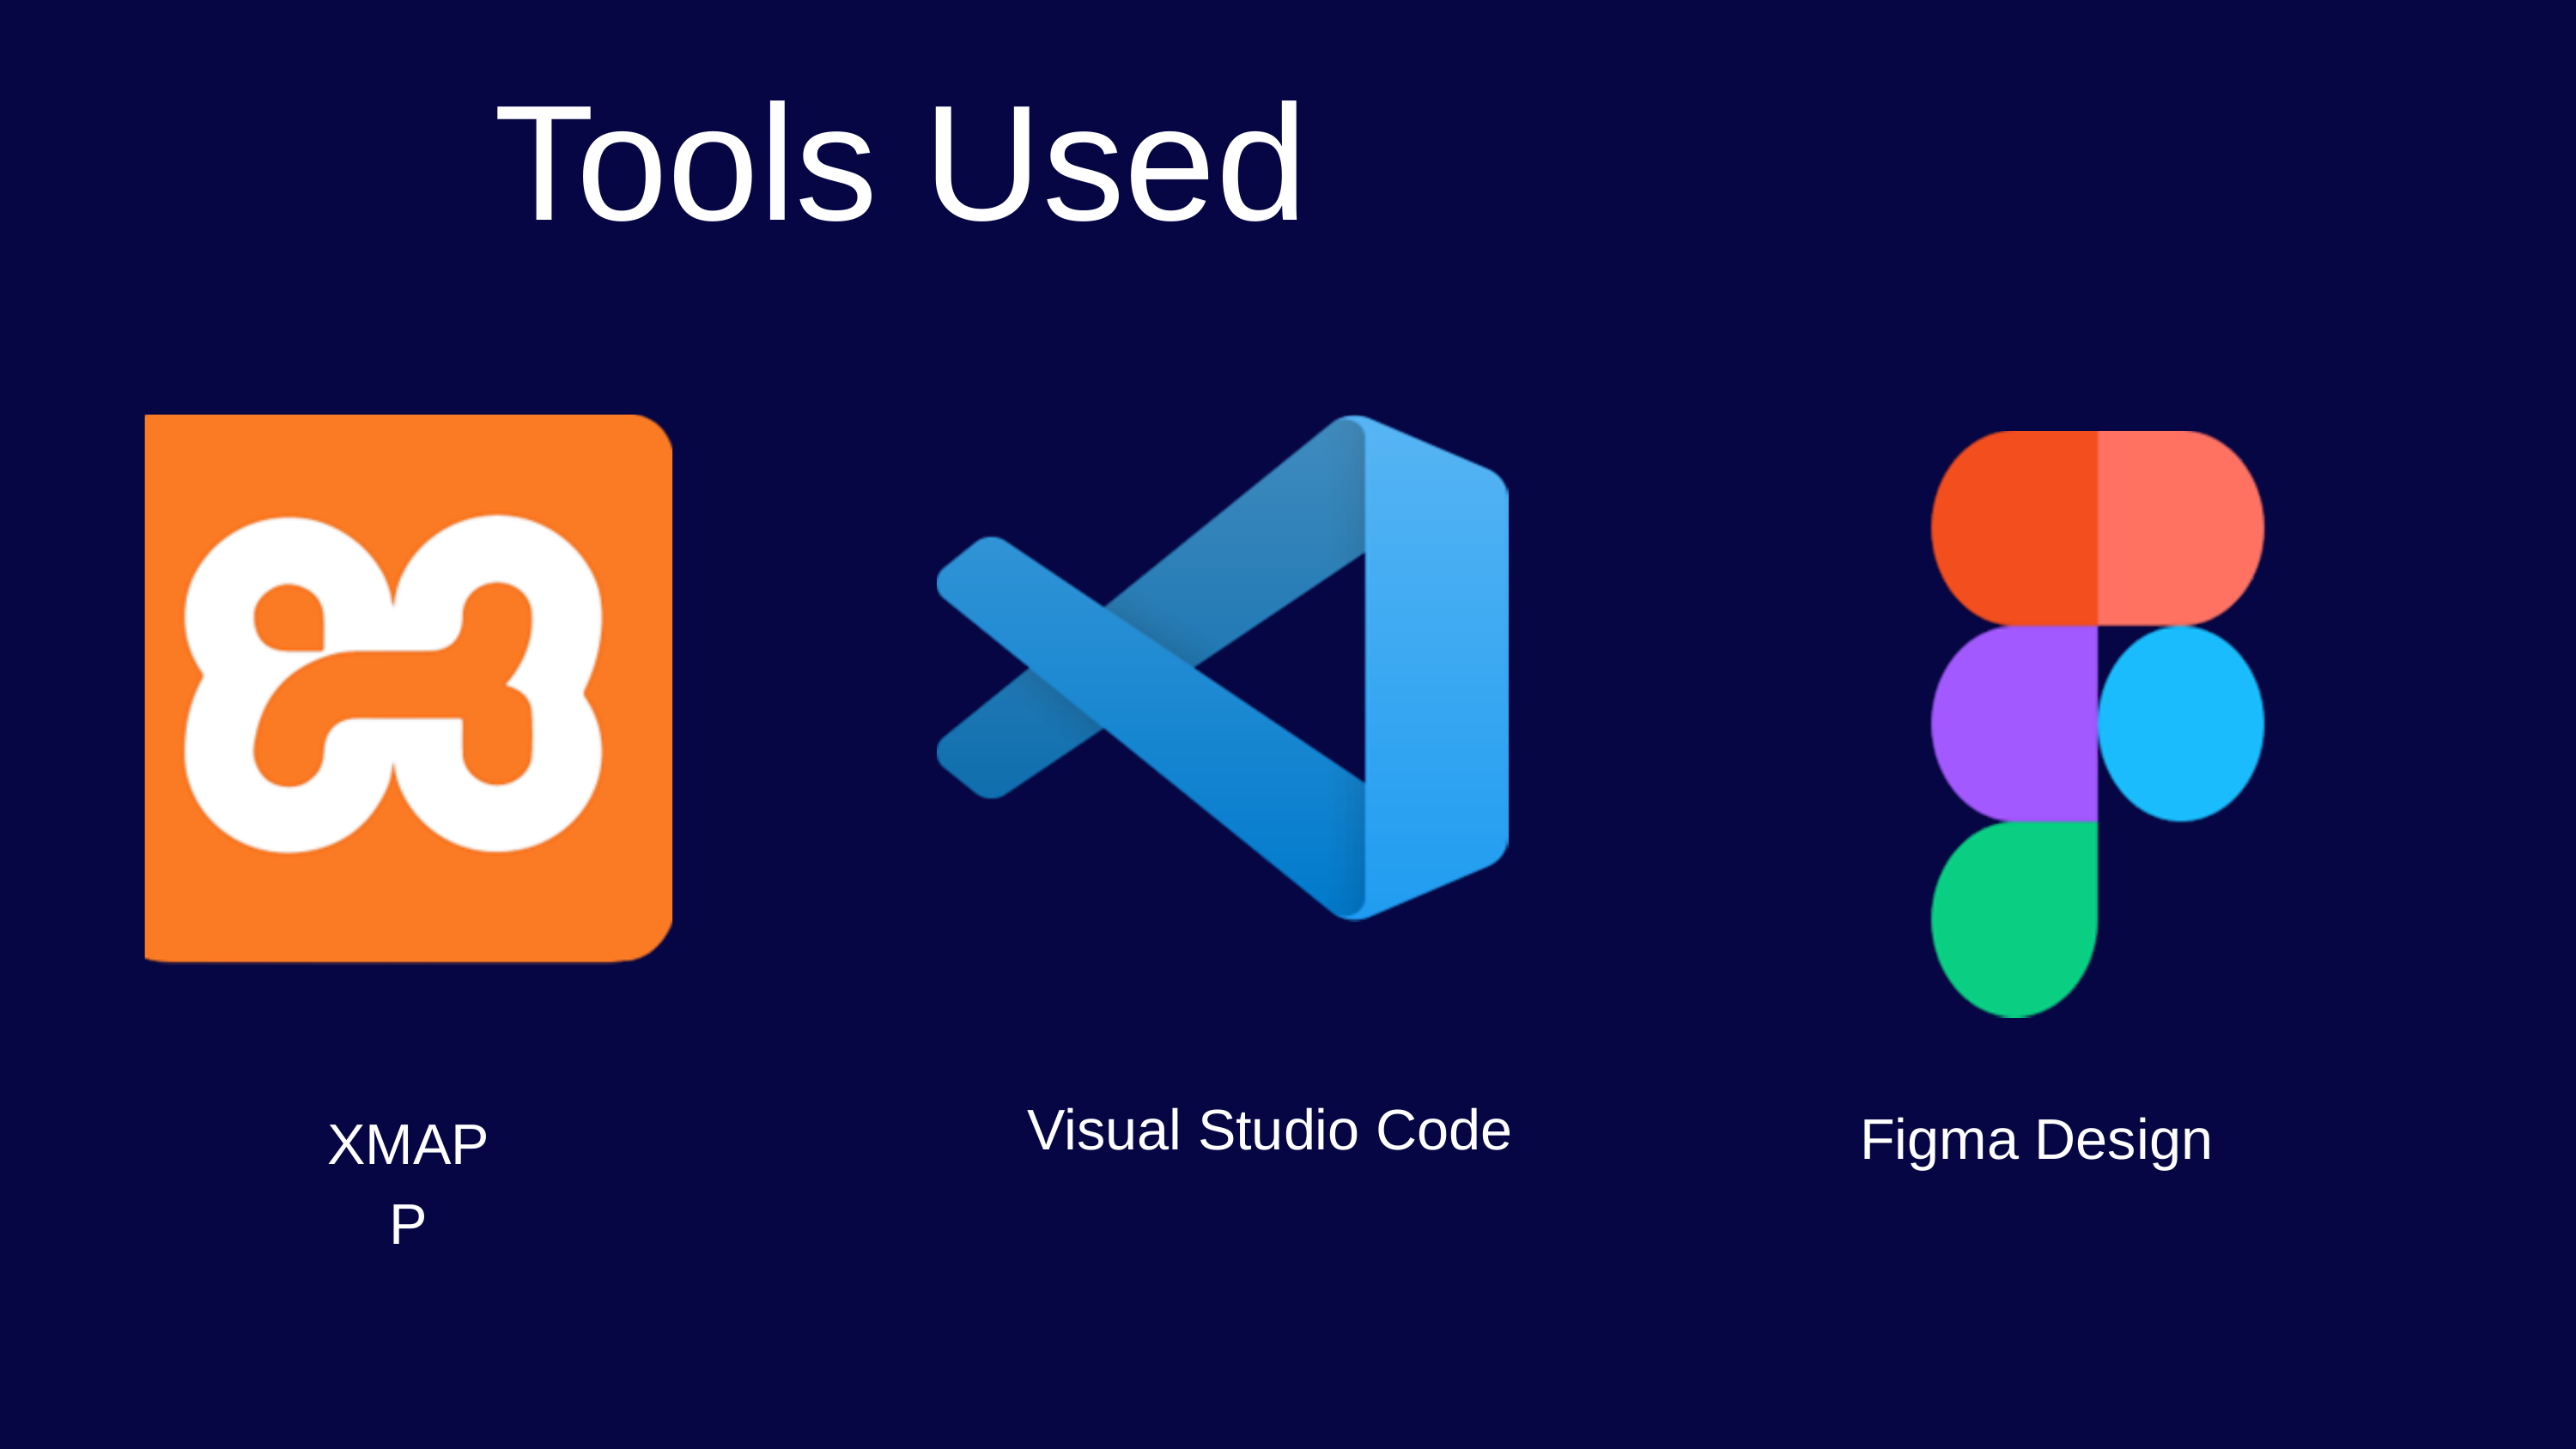

Tools Used

Visual Studio Code
Figma Design
XMAPP